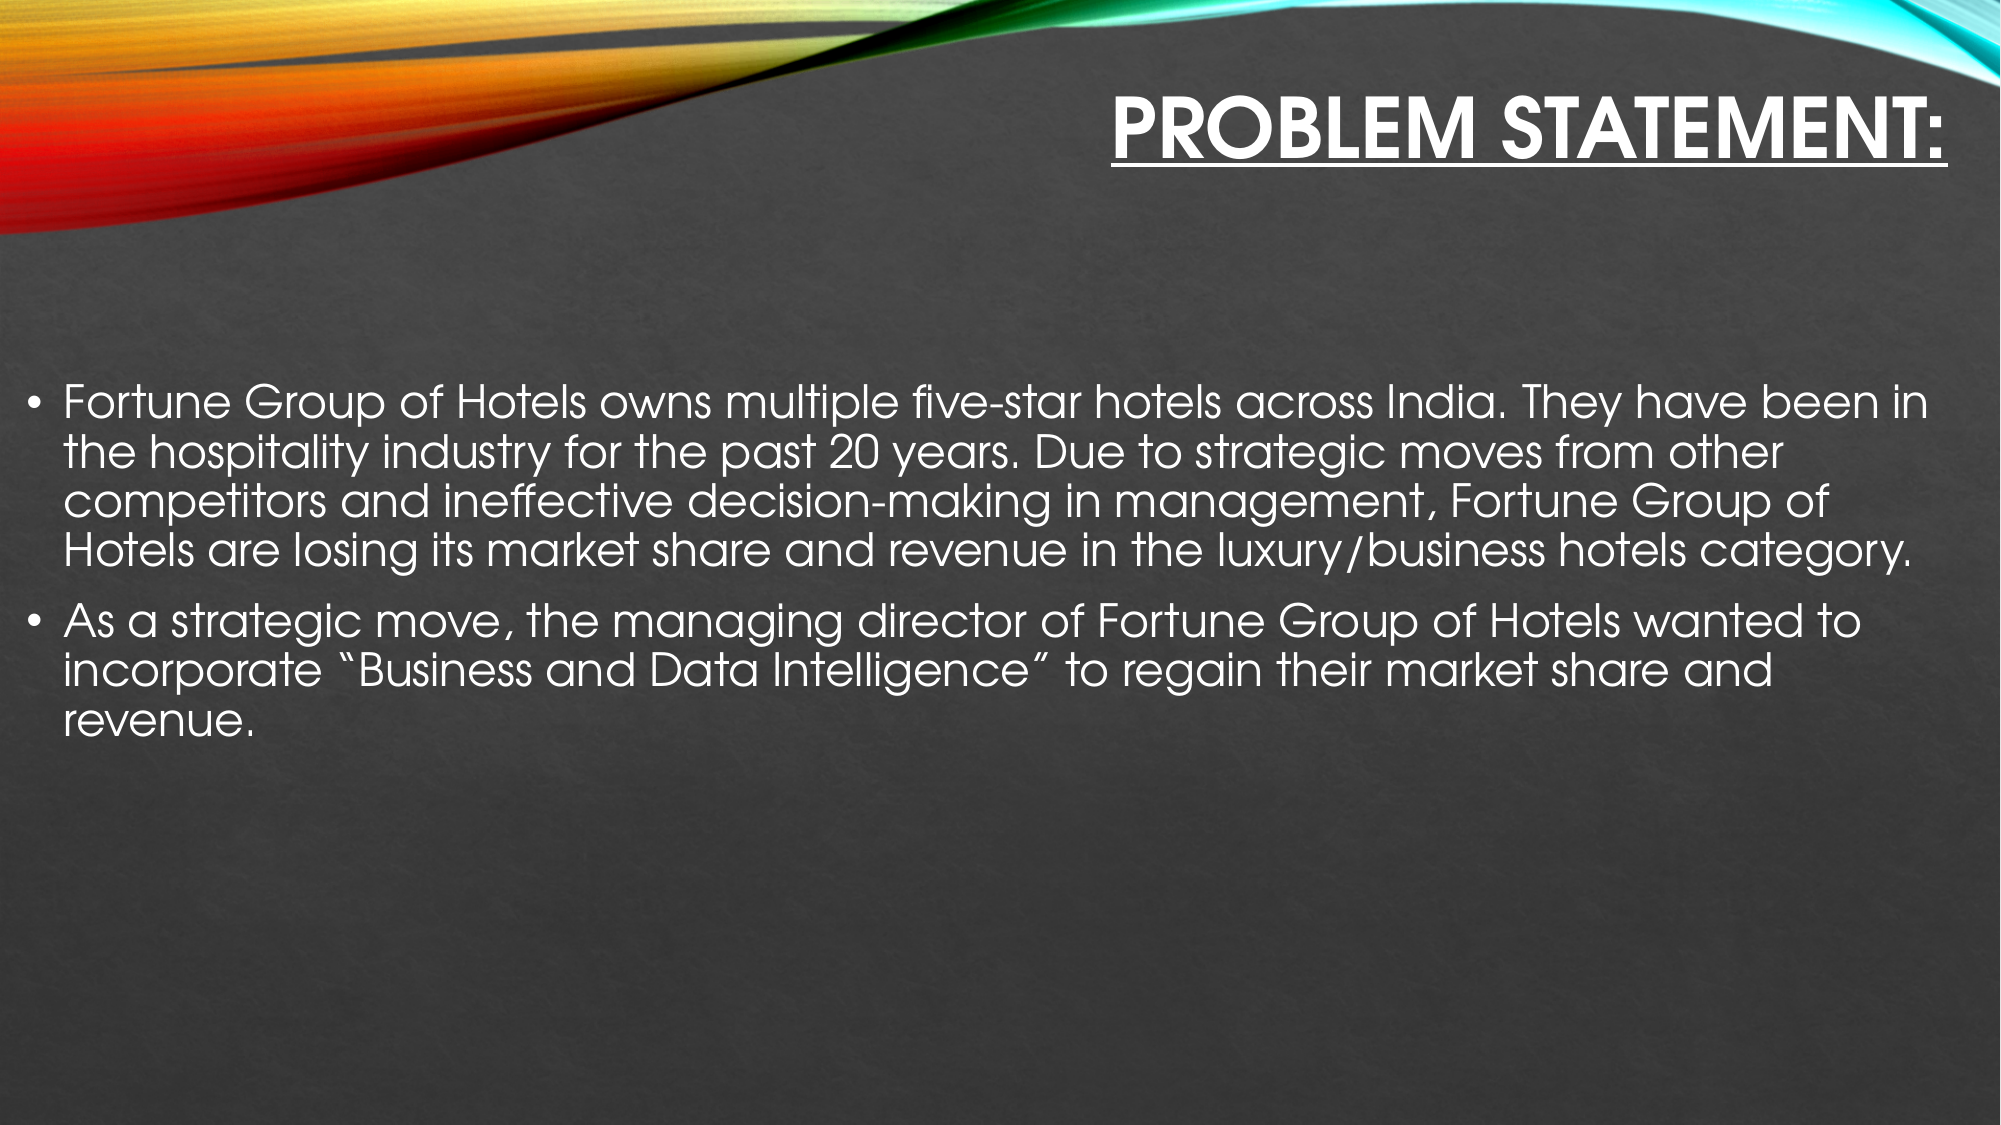

# Problem statement:
Fortune Group of Hotels owns multiple five-star hotels across India. They have been in the hospitality industry for the past 20 years. Due to strategic moves from other competitors and ineffective decision-making in management, Fortune Group of Hotels are losing its market share and revenue in the luxury/business hotels category.
As a strategic move, the managing director of Fortune Group of Hotels wanted to incorporate “Business and Data Intelligence” to regain their market share and revenue.